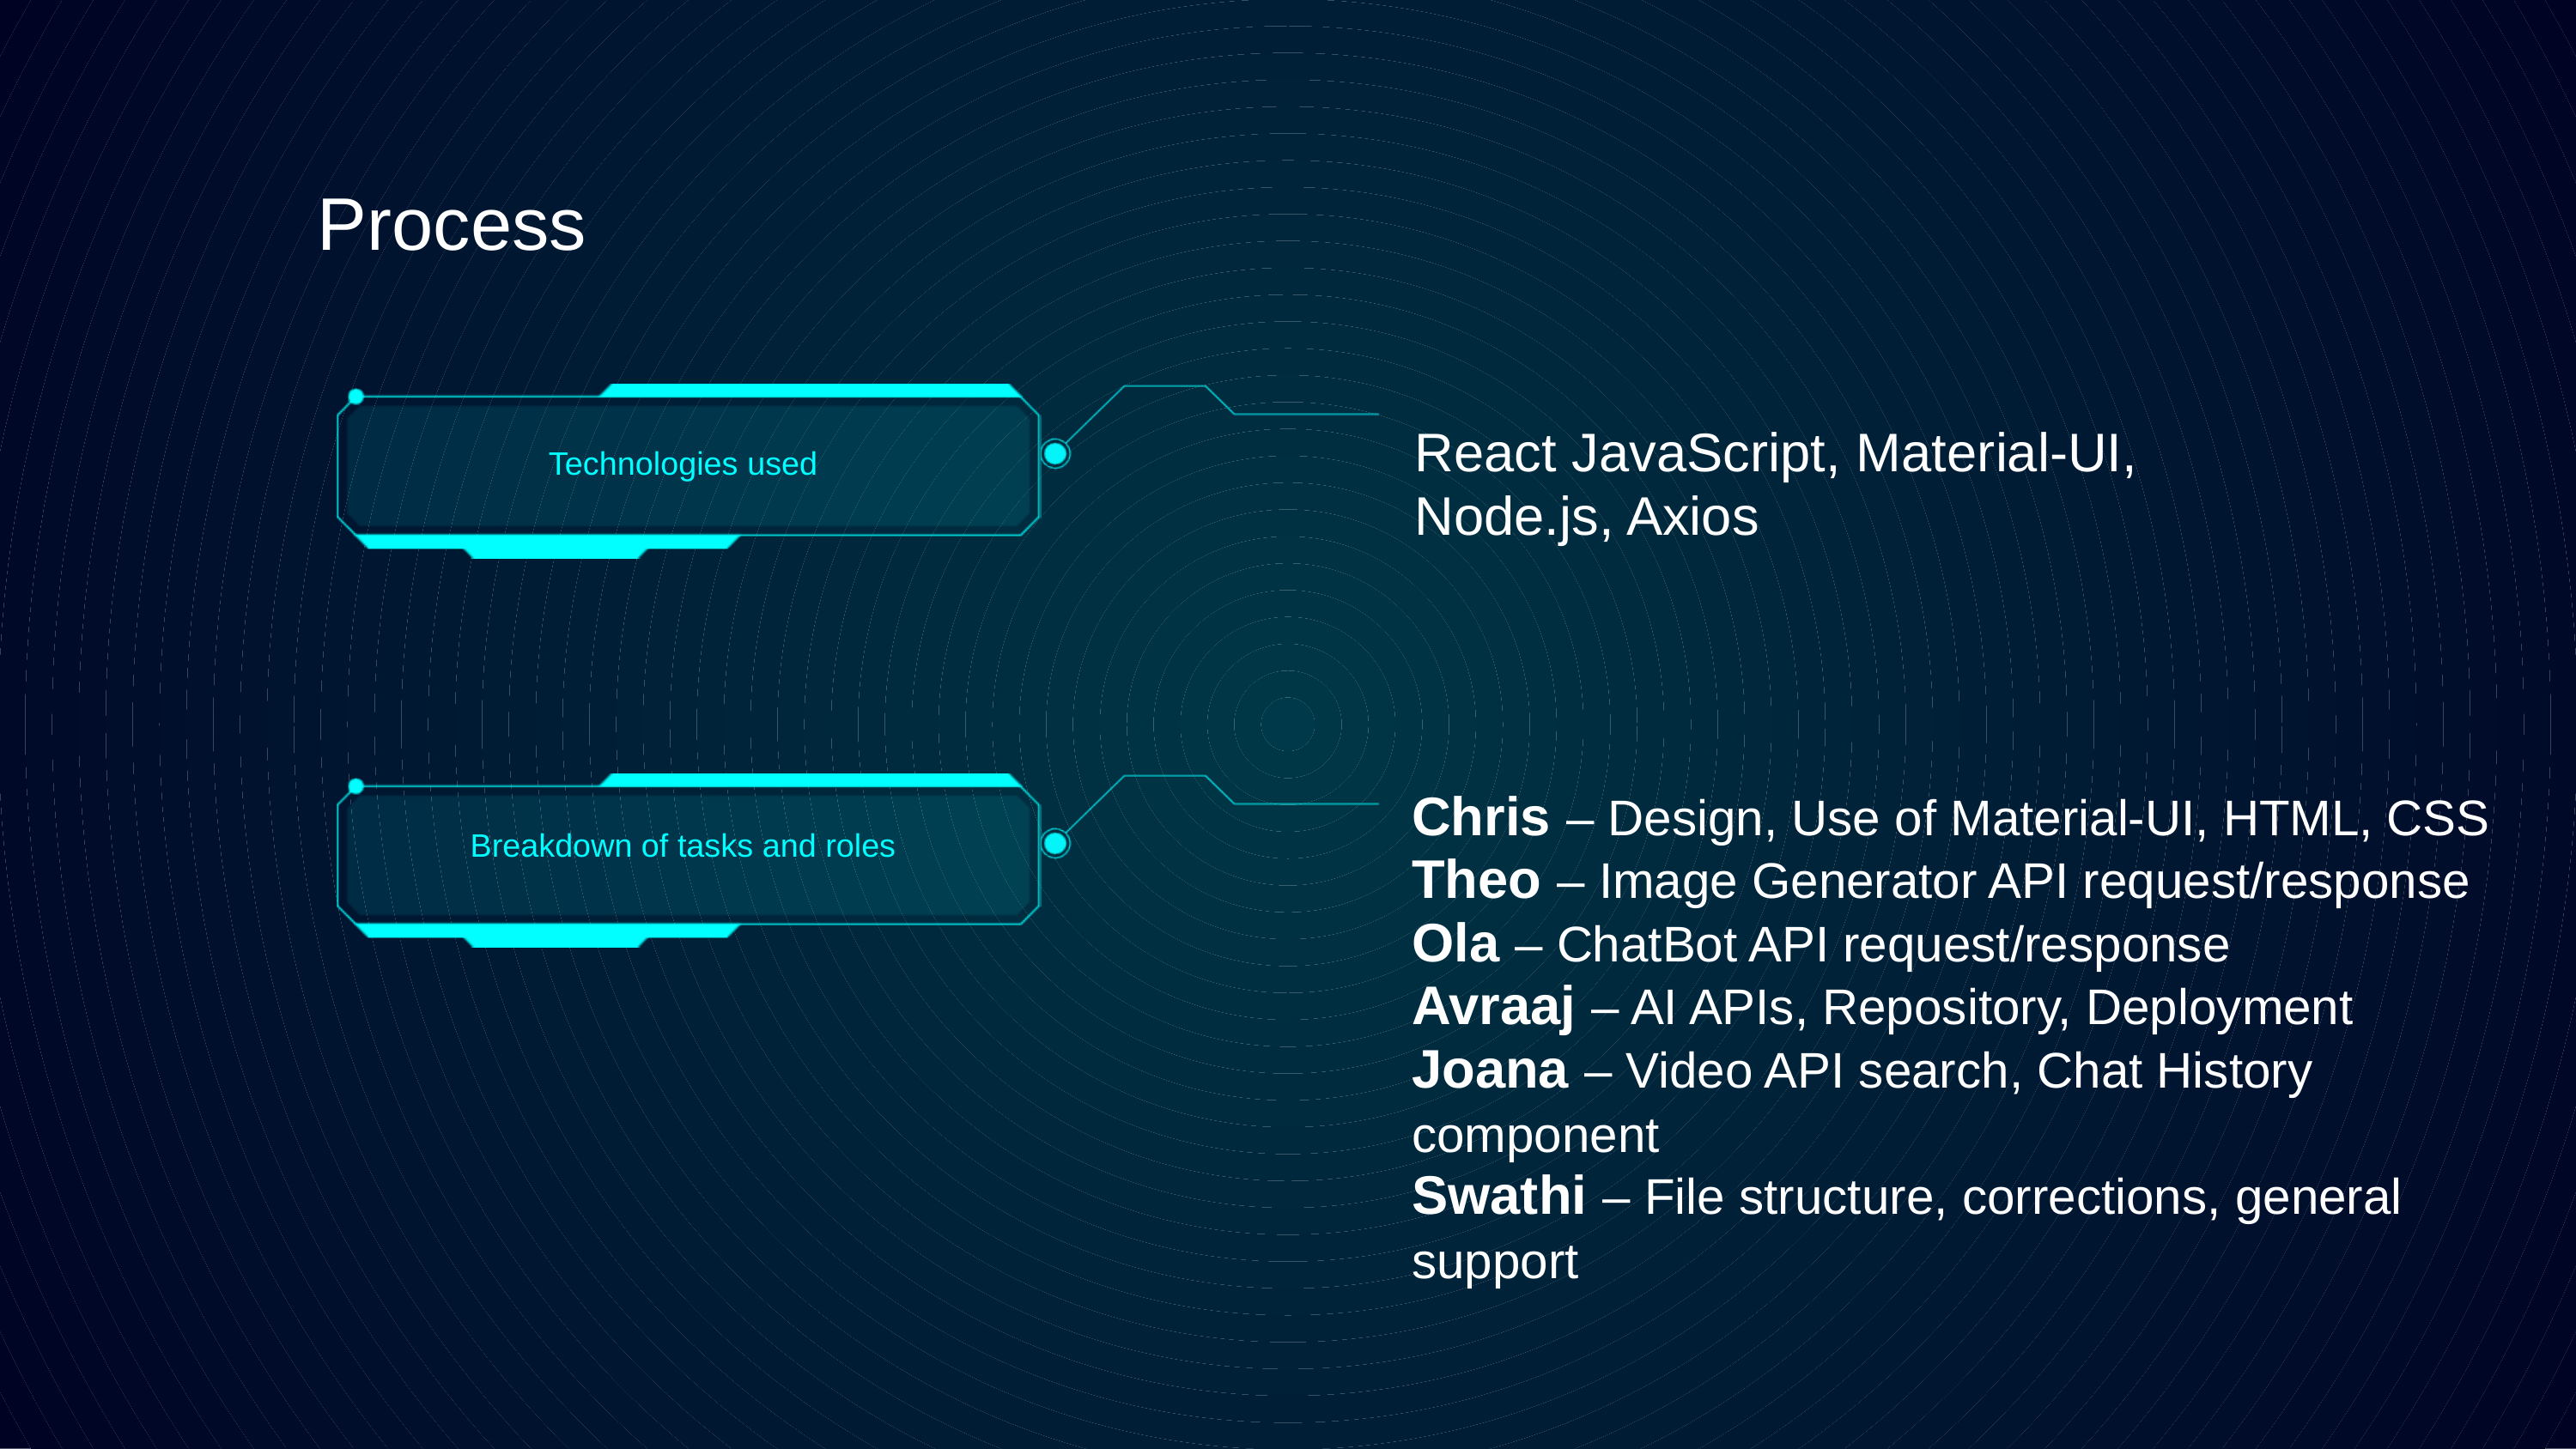

Process

React JavaScript, Material-UI,
Node.js, Axios
Technologies used

Chris – Design, Use of Material-UI, HTML, CSS
Theo – Image Generator API request/response
Ola – ChatBot API request/response
Avraaj – AI APIs, Repository, Deployment
Joana – Video API search, Chat History component
Swathi – File structure, corrections, general support

Breakdown of tasks and roles